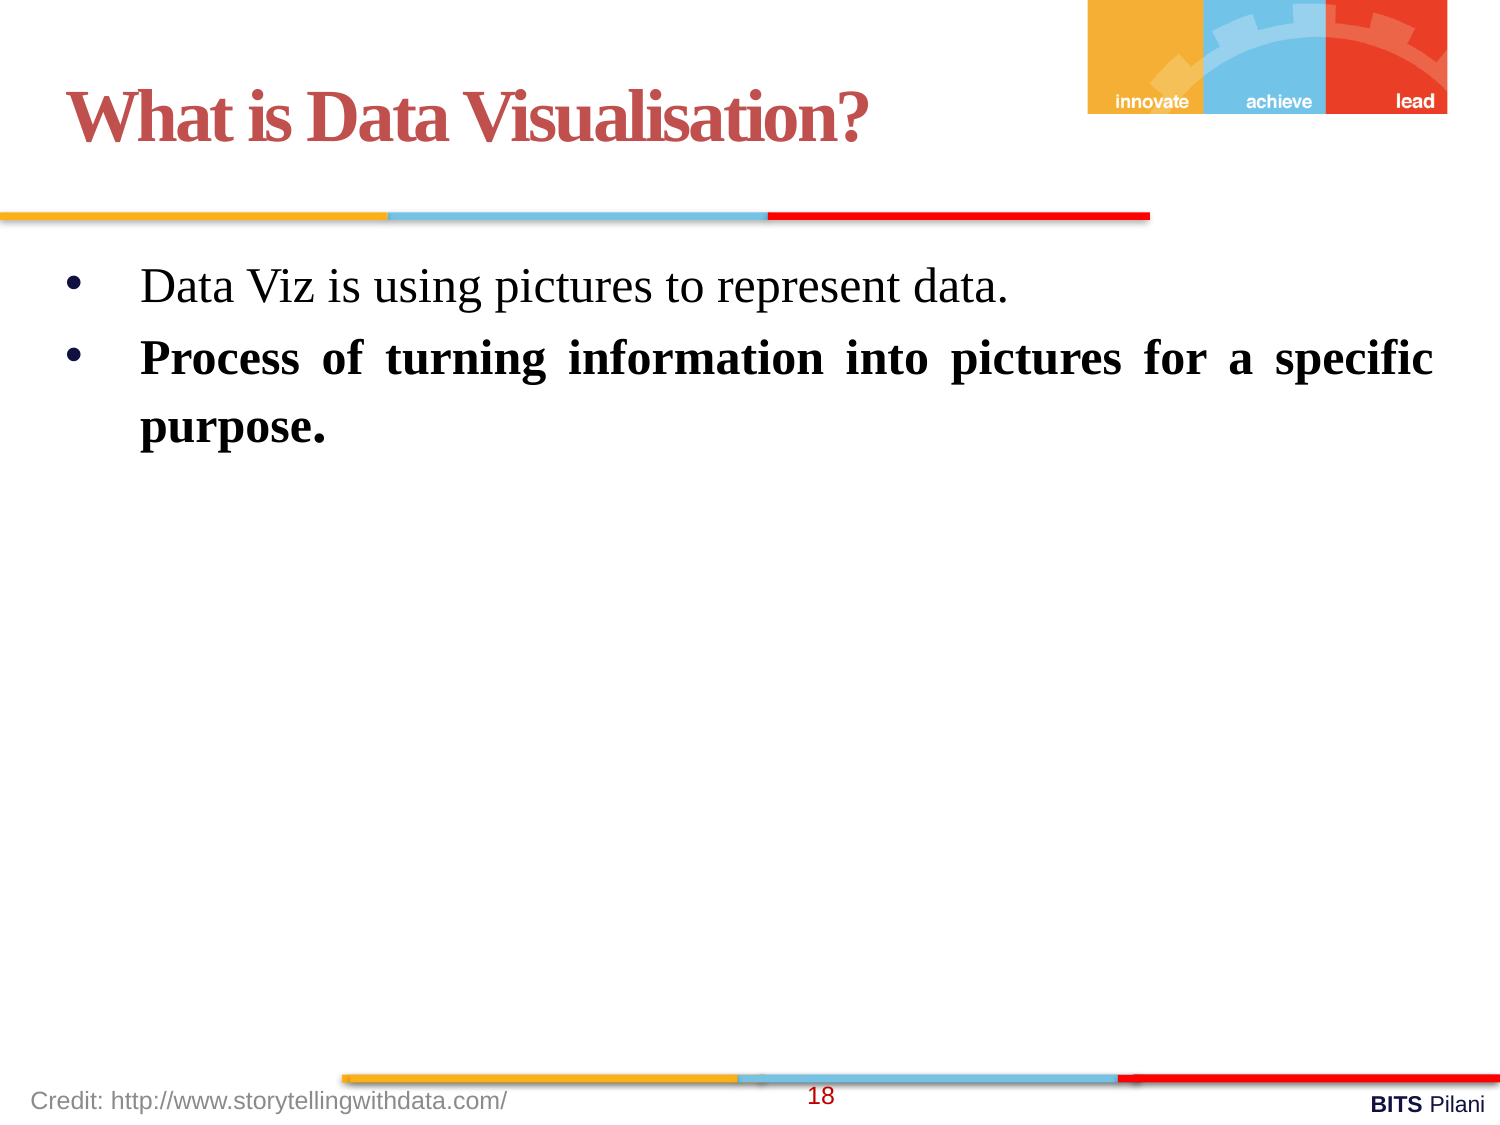

What is Data Visualisation?
Data Viz is using pictures to represent data.
Process of turning information into pictures for a specific purpose.
Credit: http://www.storytellingwithdata.com/
18